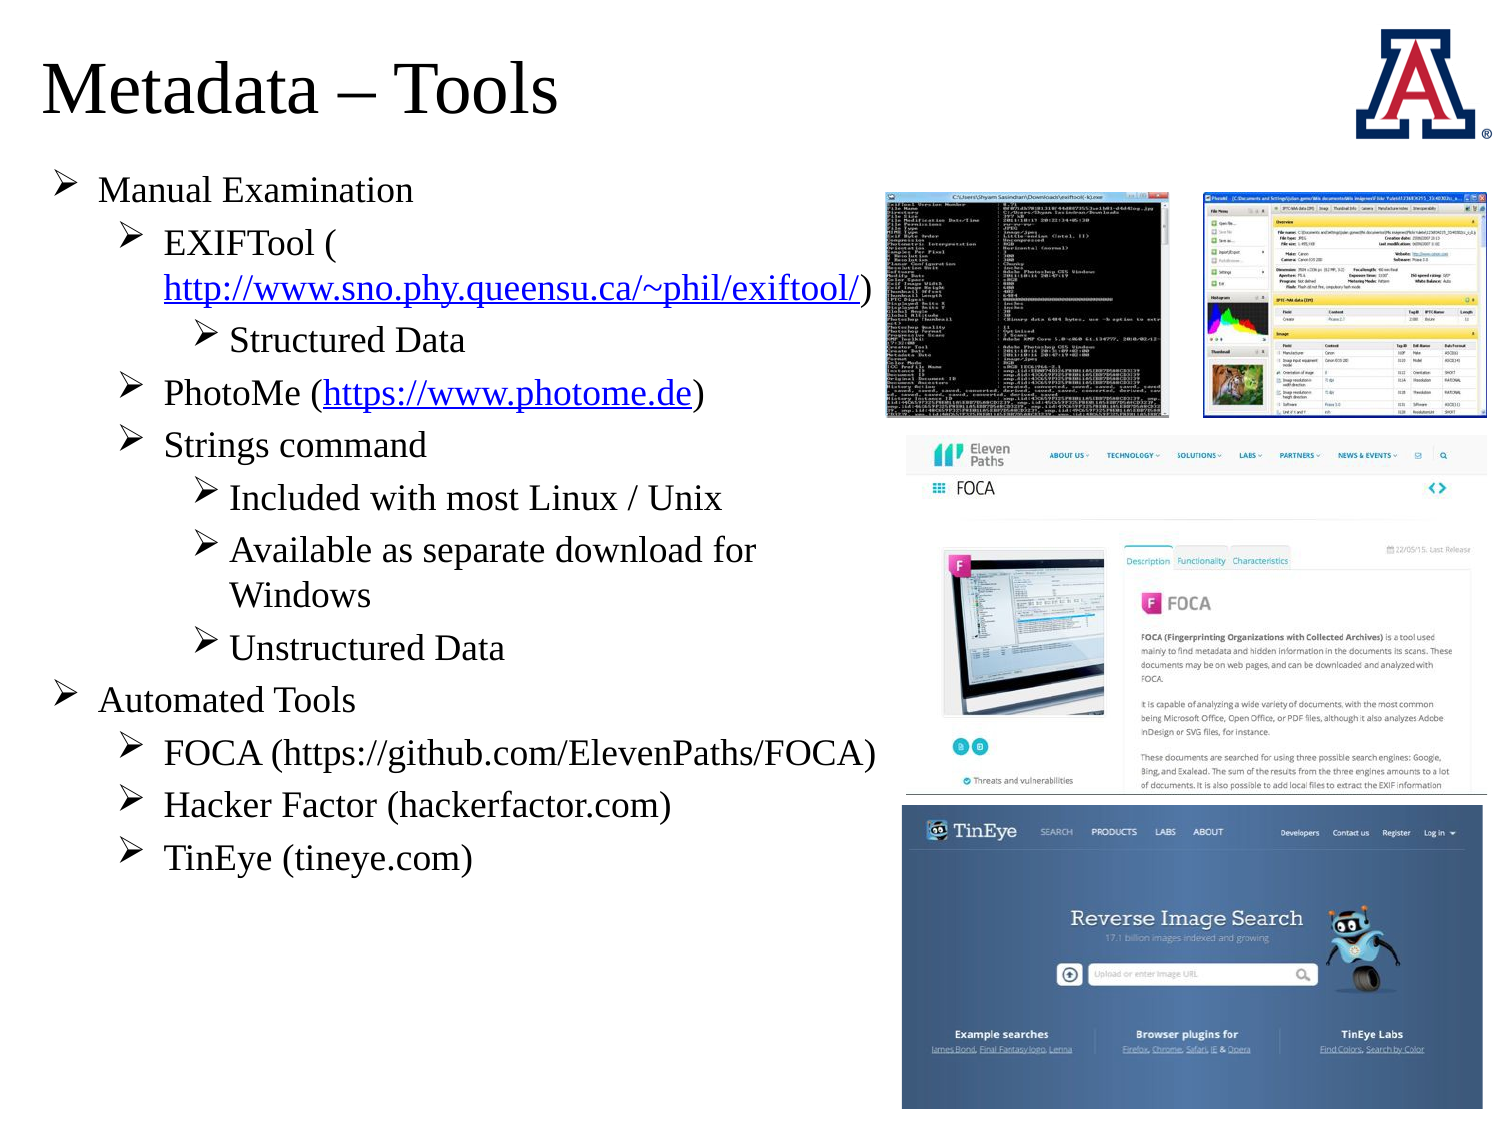

# Metadata – Tools
Manual Examination
EXIFTool (http://www.sno.phy.queensu.ca/~phil/exiftool/)
Structured Data
PhotoMe (https://www.photome.de)
Strings command
Included with most Linux / Unix
Available as separate download for Windows
Unstructured Data
Automated Tools
FOCA (https://github.com/ElevenPaths/FOCA)
Hacker Factor (hackerfactor.com)
TinEye (tineye.com)